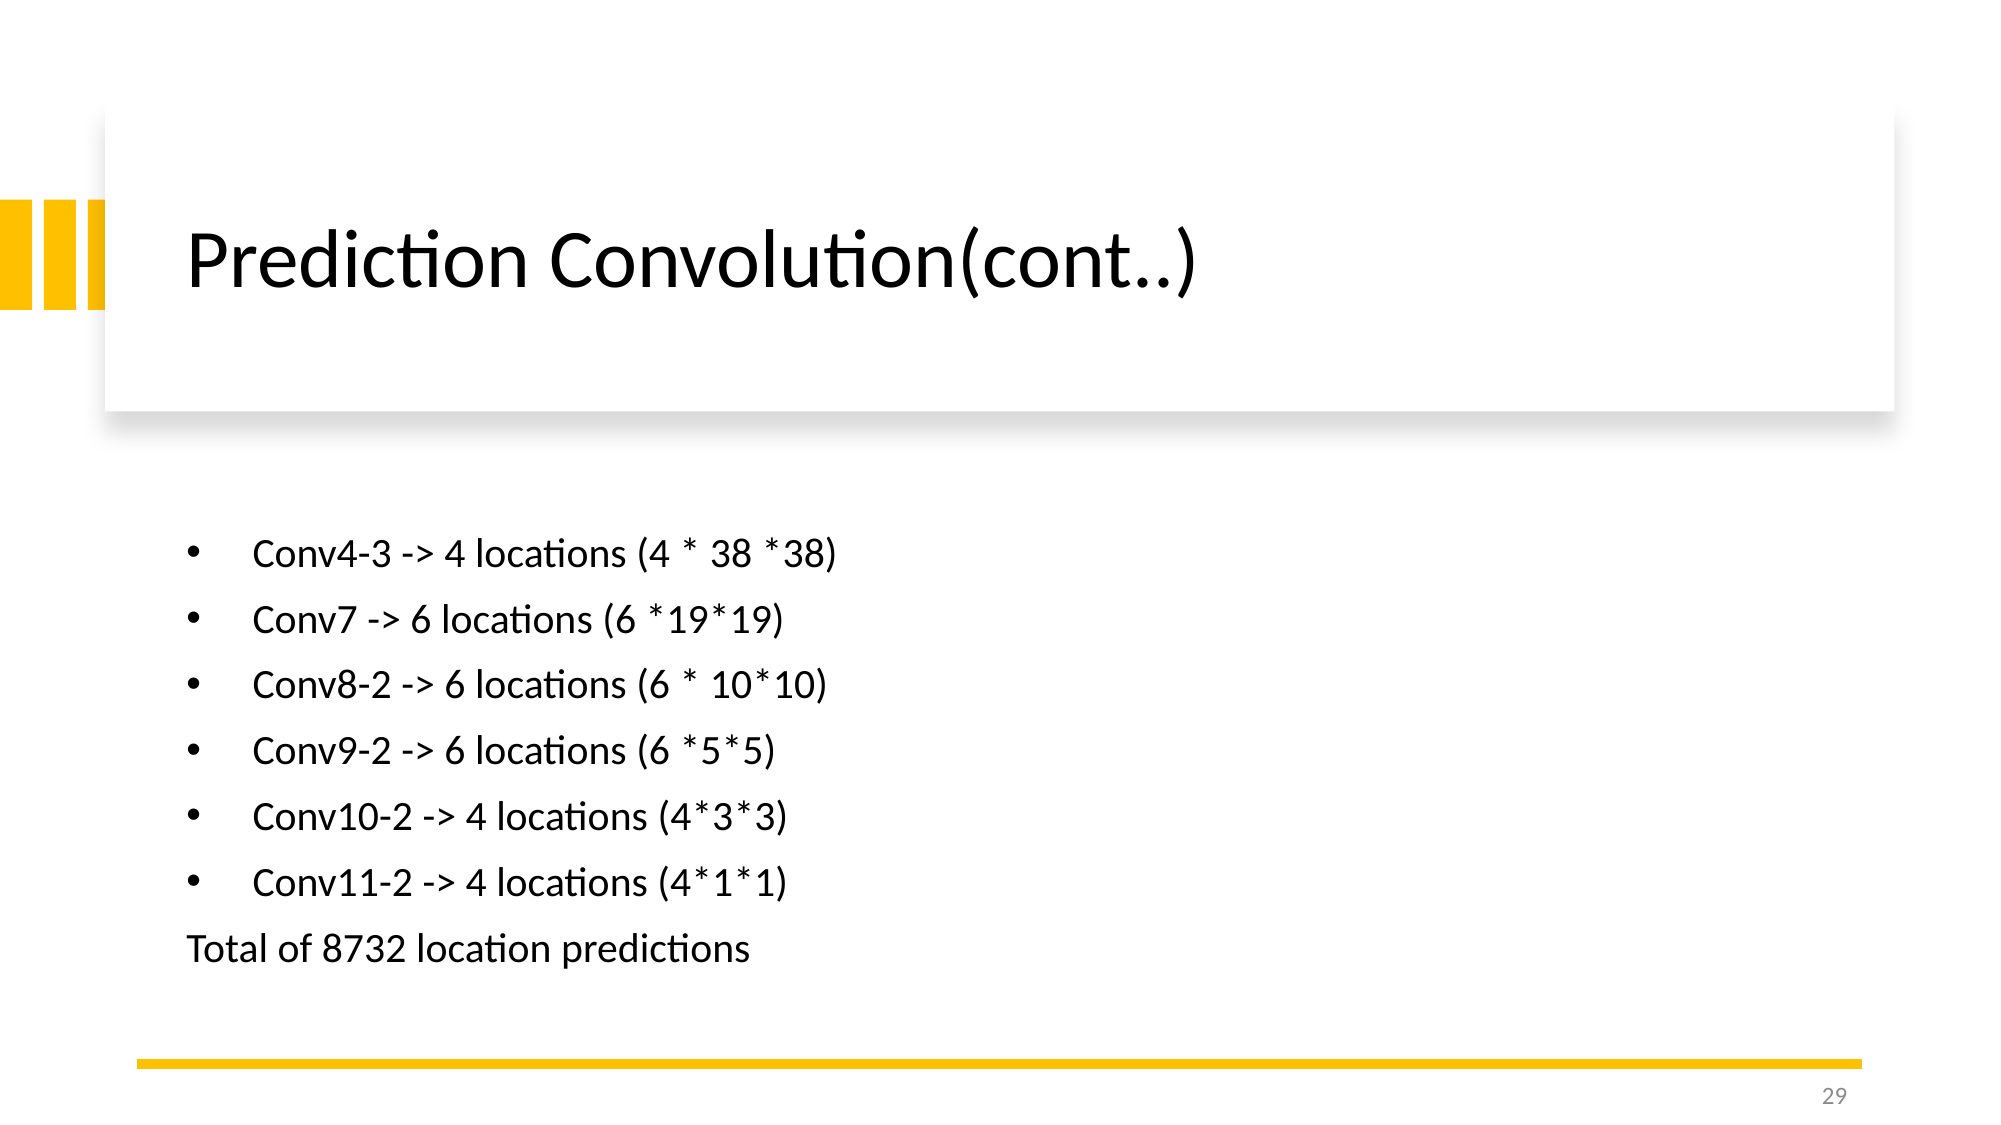

# Prediction Convolution(cont..)

   Conv4-3 -> 4 locations (4 * 38 *38)
   Conv7 -> 6 locations (6 *19*19)
   Conv8-2 -> 6 locations (6 * 10*10)
   Conv9-2 -> 6 locations (6 *5*5)
   Conv10-2 -> 4 locations (4*3*3)
   Conv11-2 -> 4 locations (4*1*1)
Total of 8732 location predictions
29